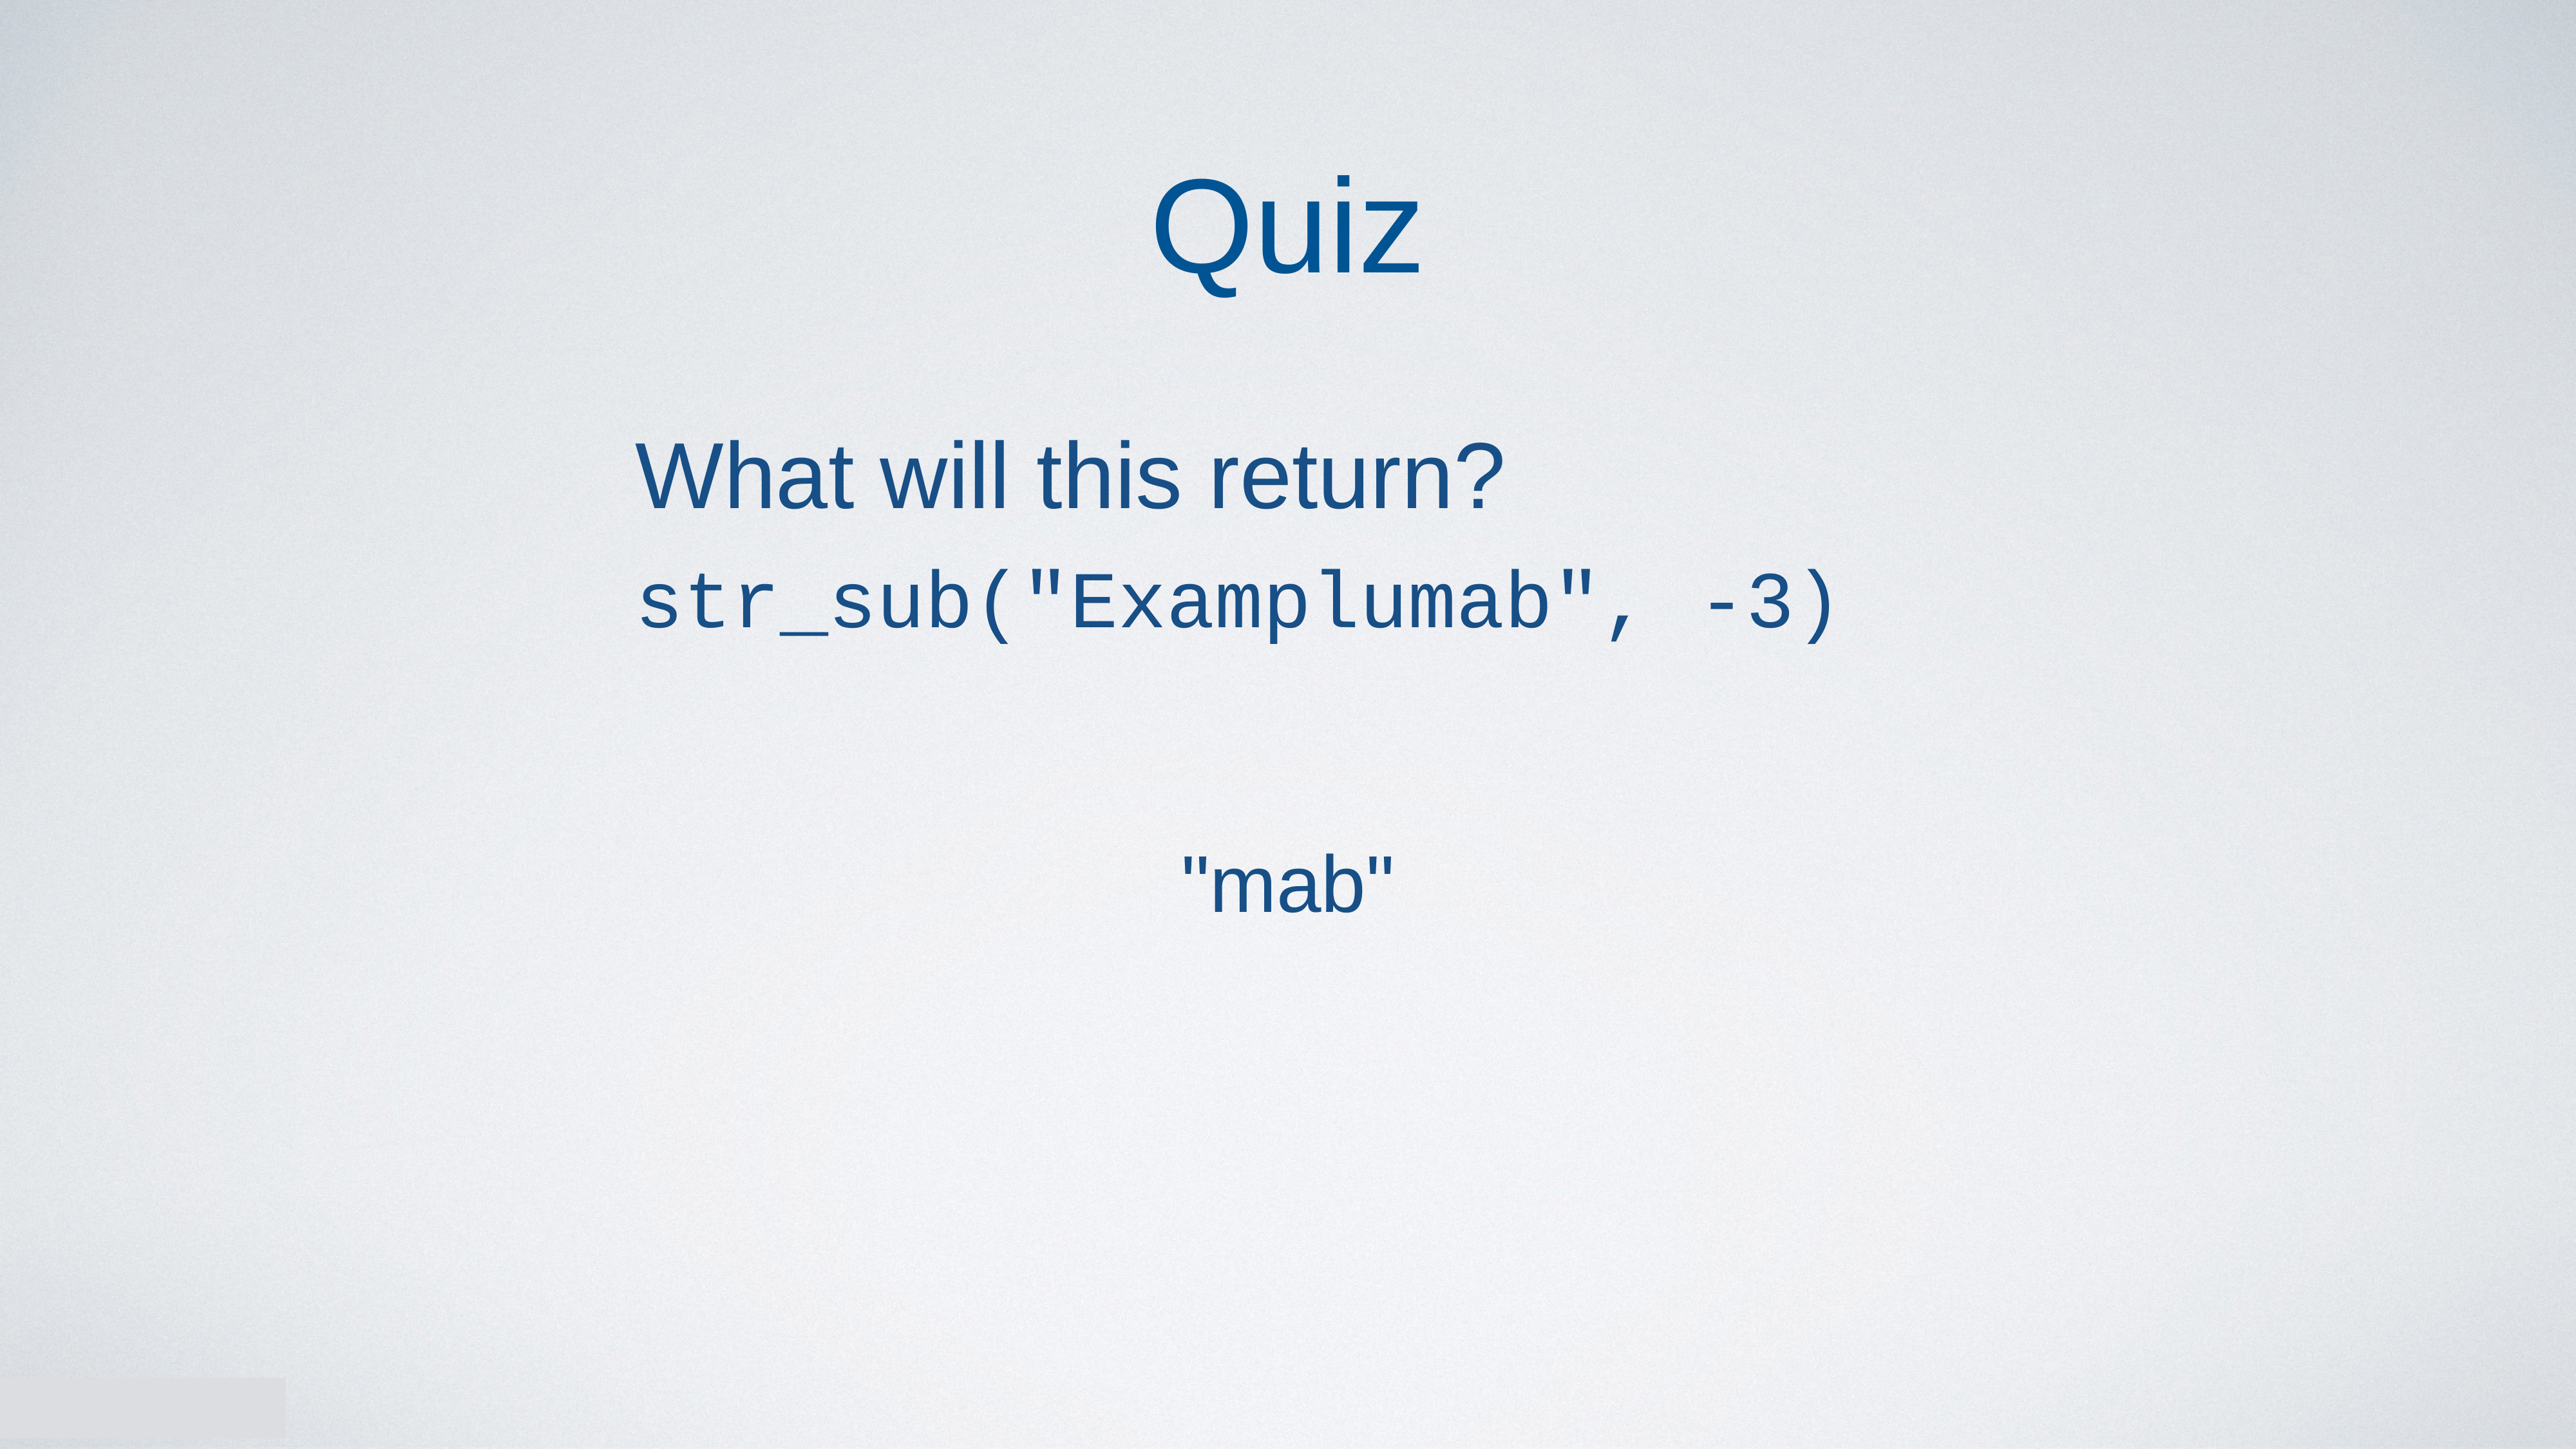

Quiz
What will this return?
str_sub("Examplumab", -3)
"mab"